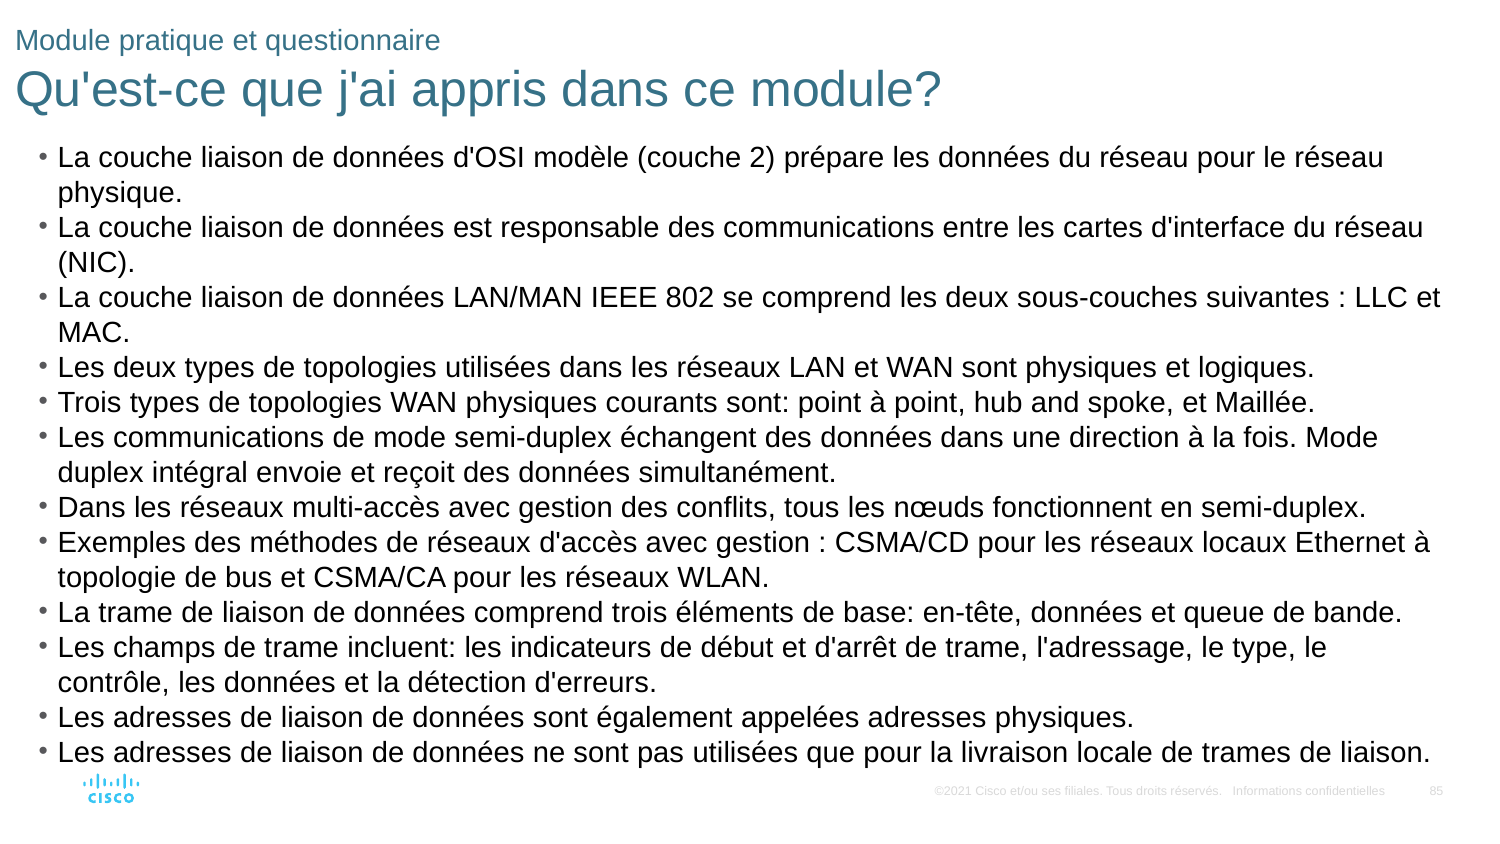

# Module pratique et questionnaire Qu'est-ce que j'ai appris dans ce module?
La couche liaison de données d'OSI modèle (couche 2) prépare les données du réseau pour le réseau physique.
La couche liaison de données est responsable des communications entre les cartes d'interface du réseau (NIC).
La couche liaison de données LAN/MAN IEEE 802 se comprend les deux sous-couches suivantes : LLC et MAC.
Les deux types de topologies utilisées dans les réseaux LAN et WAN sont physiques et logiques.
Trois types de topologies WAN physiques courants sont: point à point, hub and spoke, et Maillée.
Les communications de mode semi-duplex échangent des données dans une direction à la fois. Mode duplex intégral envoie et reçoit des données simultanément.
Dans les réseaux multi-accès avec gestion des conflits, tous les nœuds fonctionnent en semi-duplex.
Exemples des méthodes de réseaux d'accès avec gestion : CSMA/CD pour les réseaux locaux Ethernet à topologie de bus et CSMA/CA pour les réseaux WLAN.
La trame de liaison de données comprend trois éléments de base: en-tête, données et queue de bande.
Les champs de trame incluent: les indicateurs de début et d'arrêt de trame, l'adressage, le type, le contrôle, les données et la détection d'erreurs.
Les adresses de liaison de données sont également appelées adresses physiques.
Les adresses de liaison de données ne sont pas utilisées que pour la livraison locale de trames de liaison.